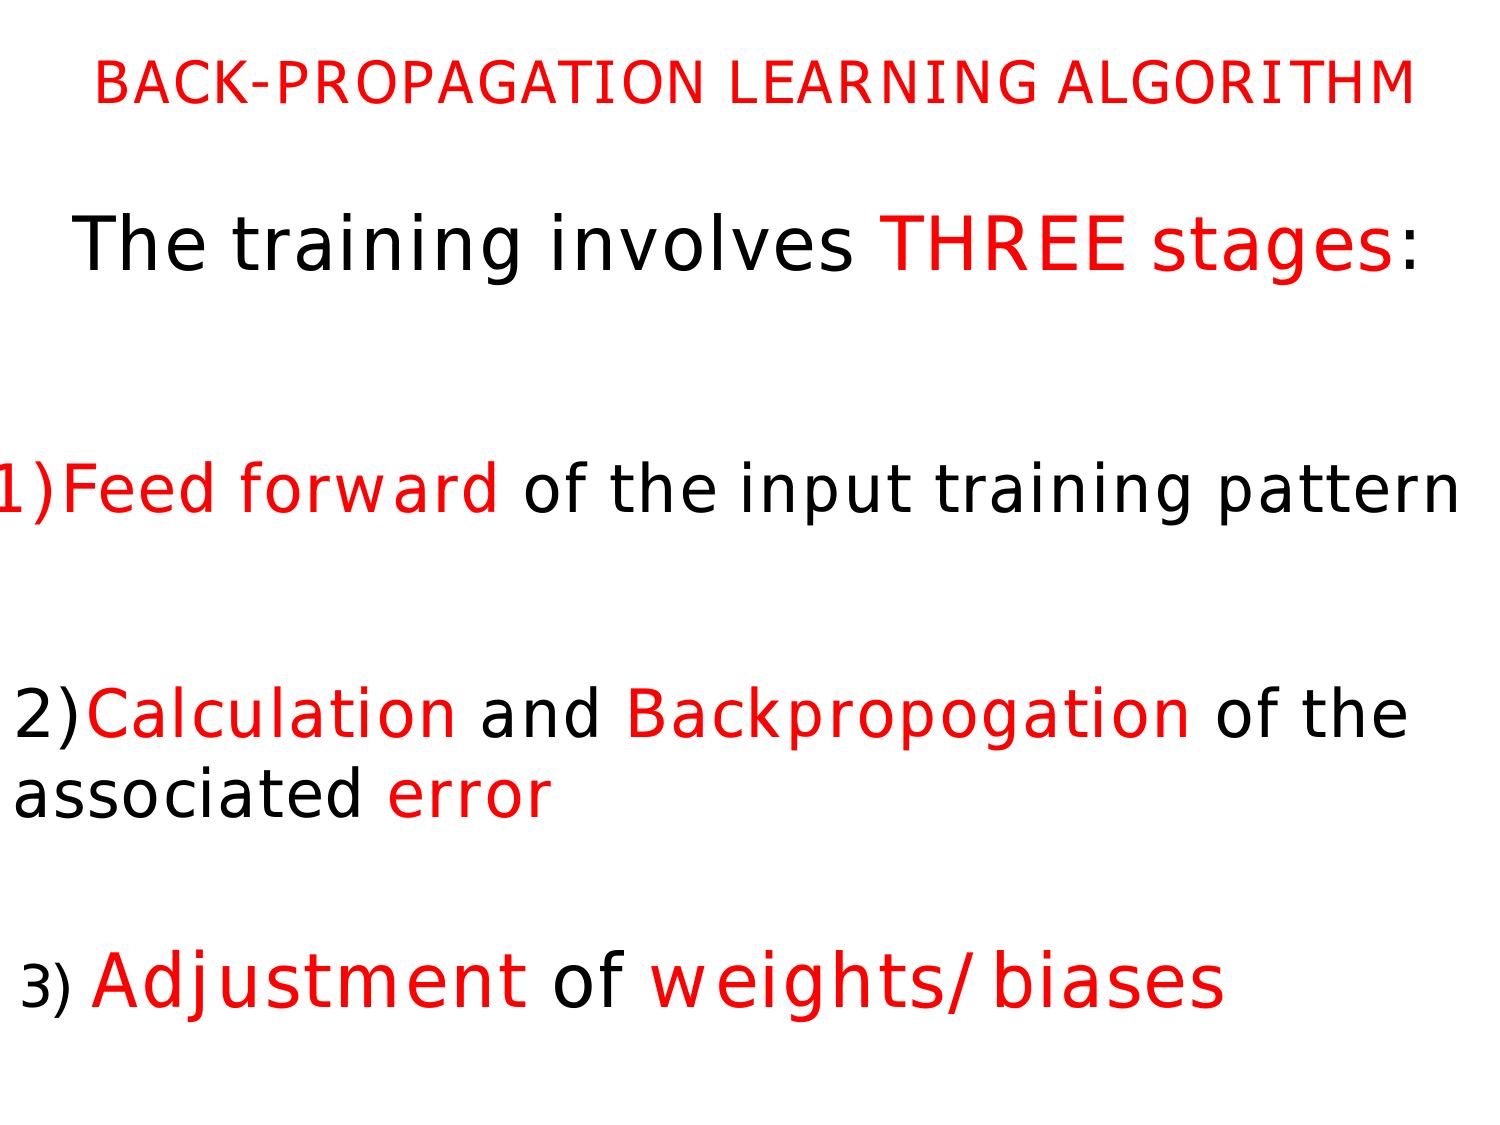

BACK-PROPAGATION LEARNING ALGORITHM

The training involves THREE stages:
1)Feed forward of the input training pattern
2)Calculation and Backpropogation of the
associated error
3) Adjustment of weights/biases